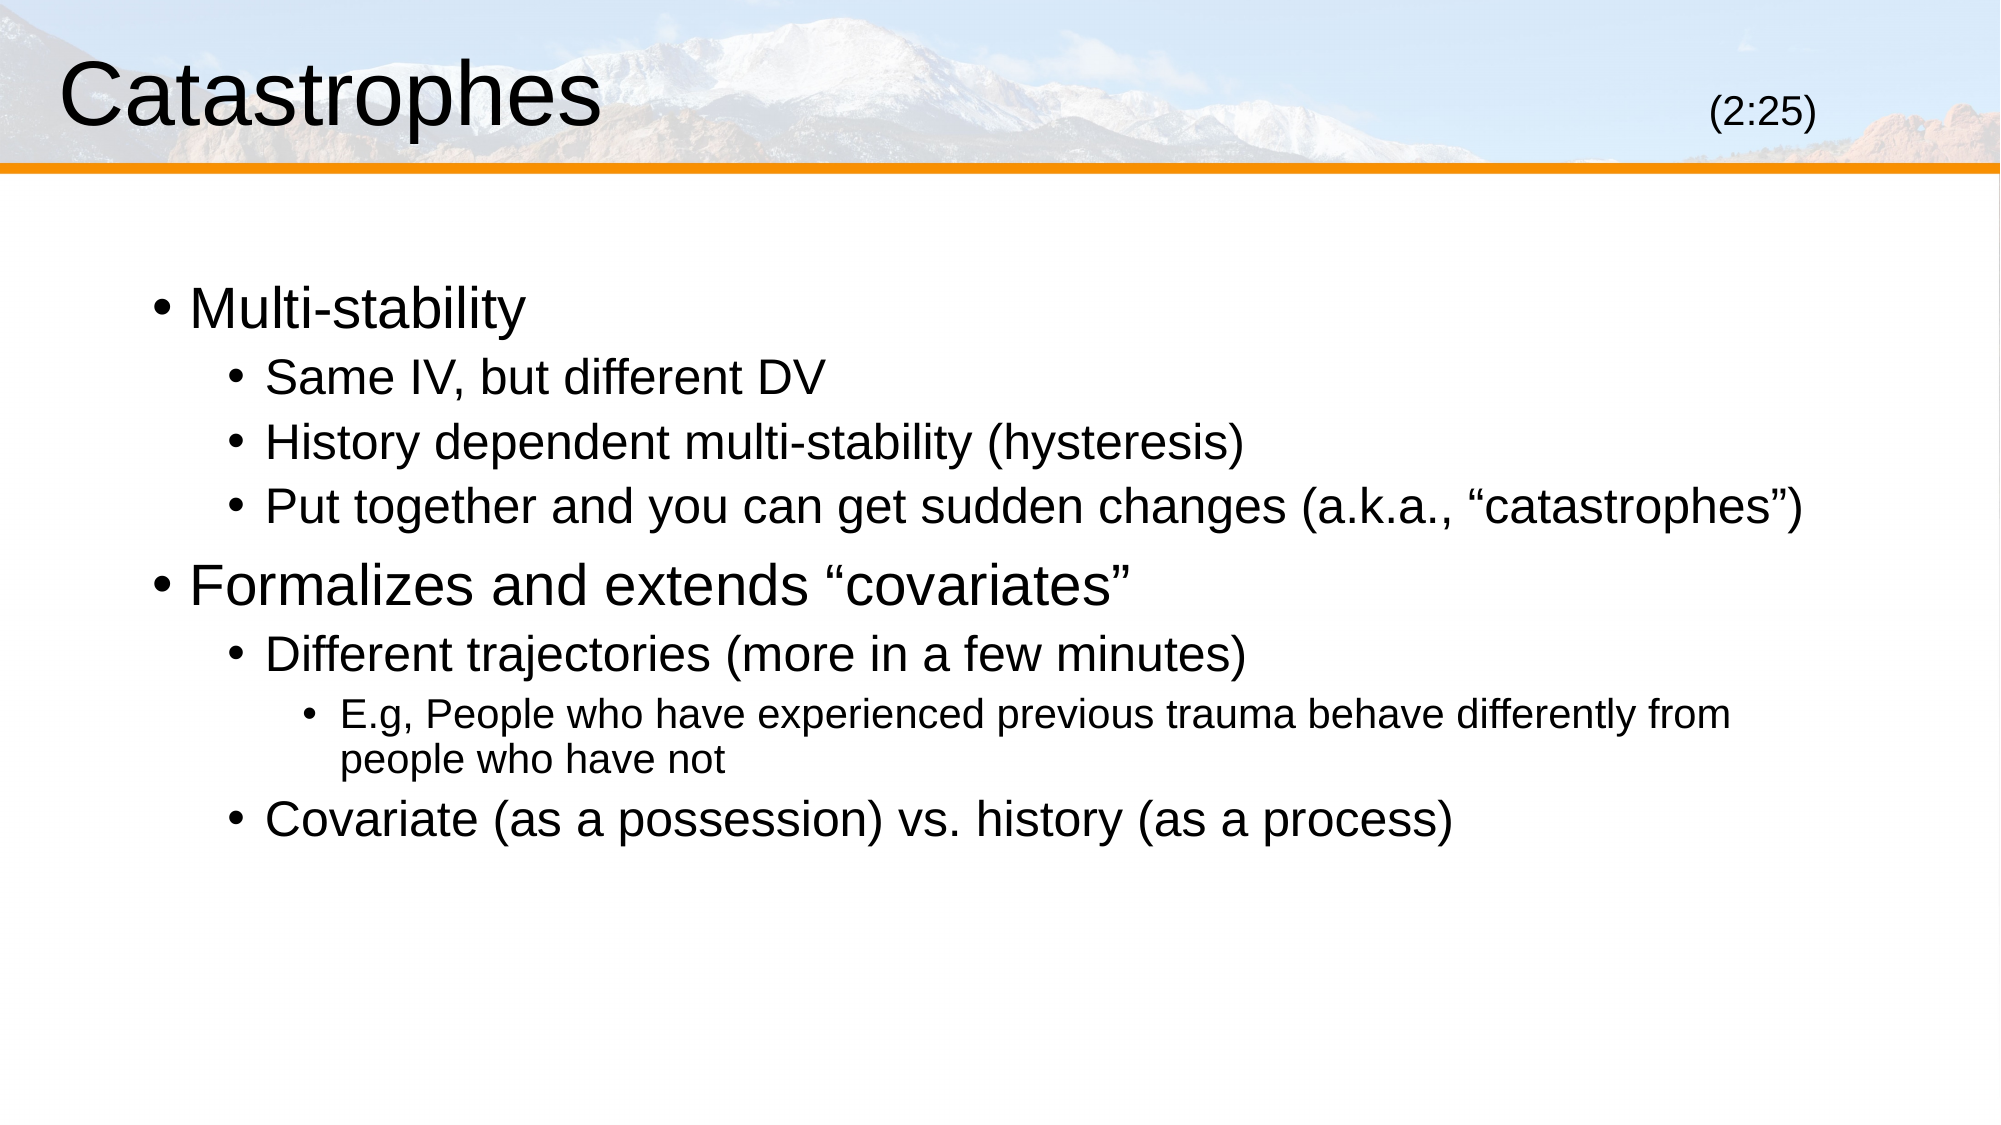

# Catastrophes								(2:25)
Multi-stability
Same IV, but different DV
History dependent multi-stability (hysteresis)
Put together and you can get sudden changes (a.k.a., “catastrophes”)
Formalizes and extends “covariates”
Different trajectories (more in a few minutes)
E.g, People who have experienced previous trauma behave differently from people who have not
Covariate (as a possession) vs. history (as a process)